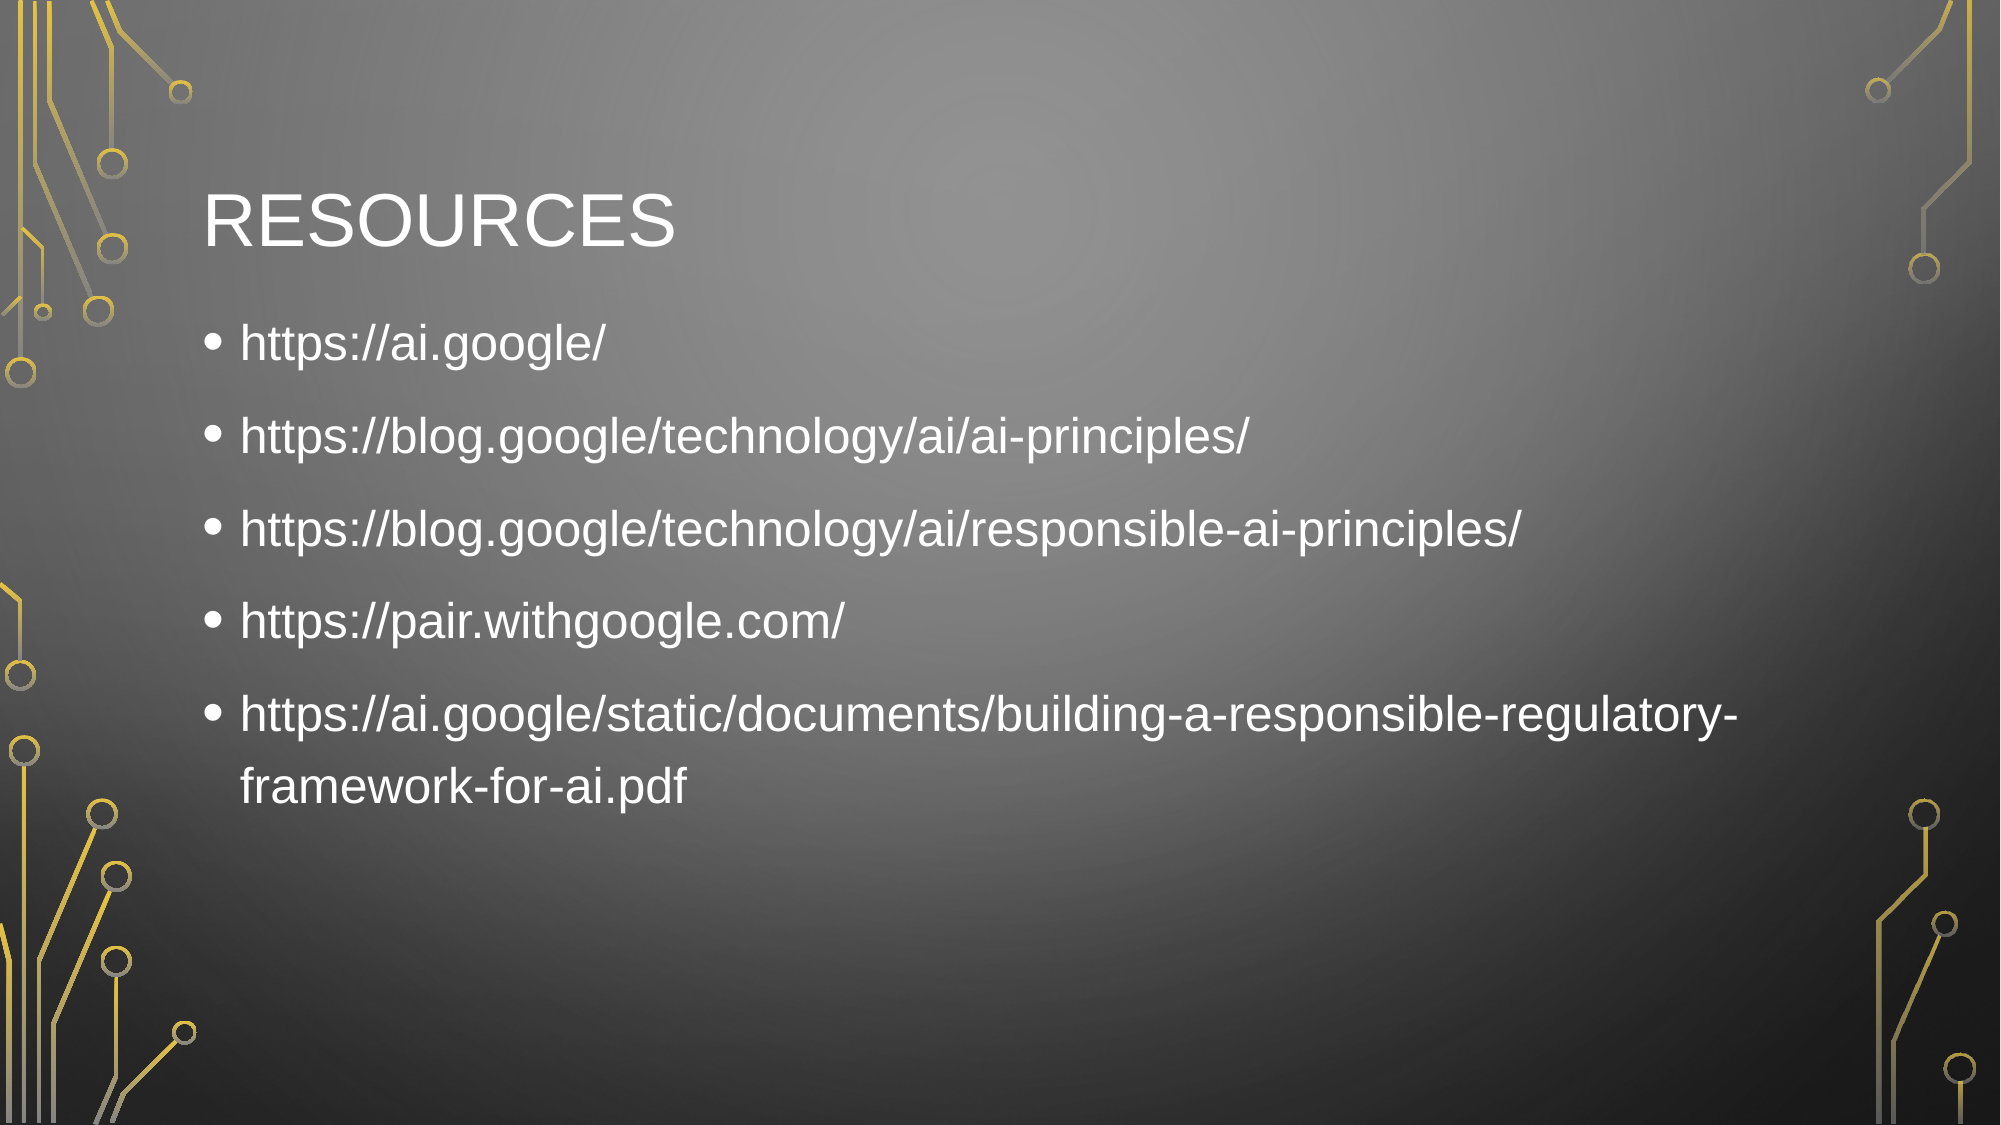

# Resources
https://ai.google/
https://blog.google/technology/ai/ai-principles/
https://blog.google/technology/ai/responsible-ai-principles/
https://pair.withgoogle.com/
https://ai.google/static/documents/building-a-responsible-regulatory-framework-for-ai.pdf